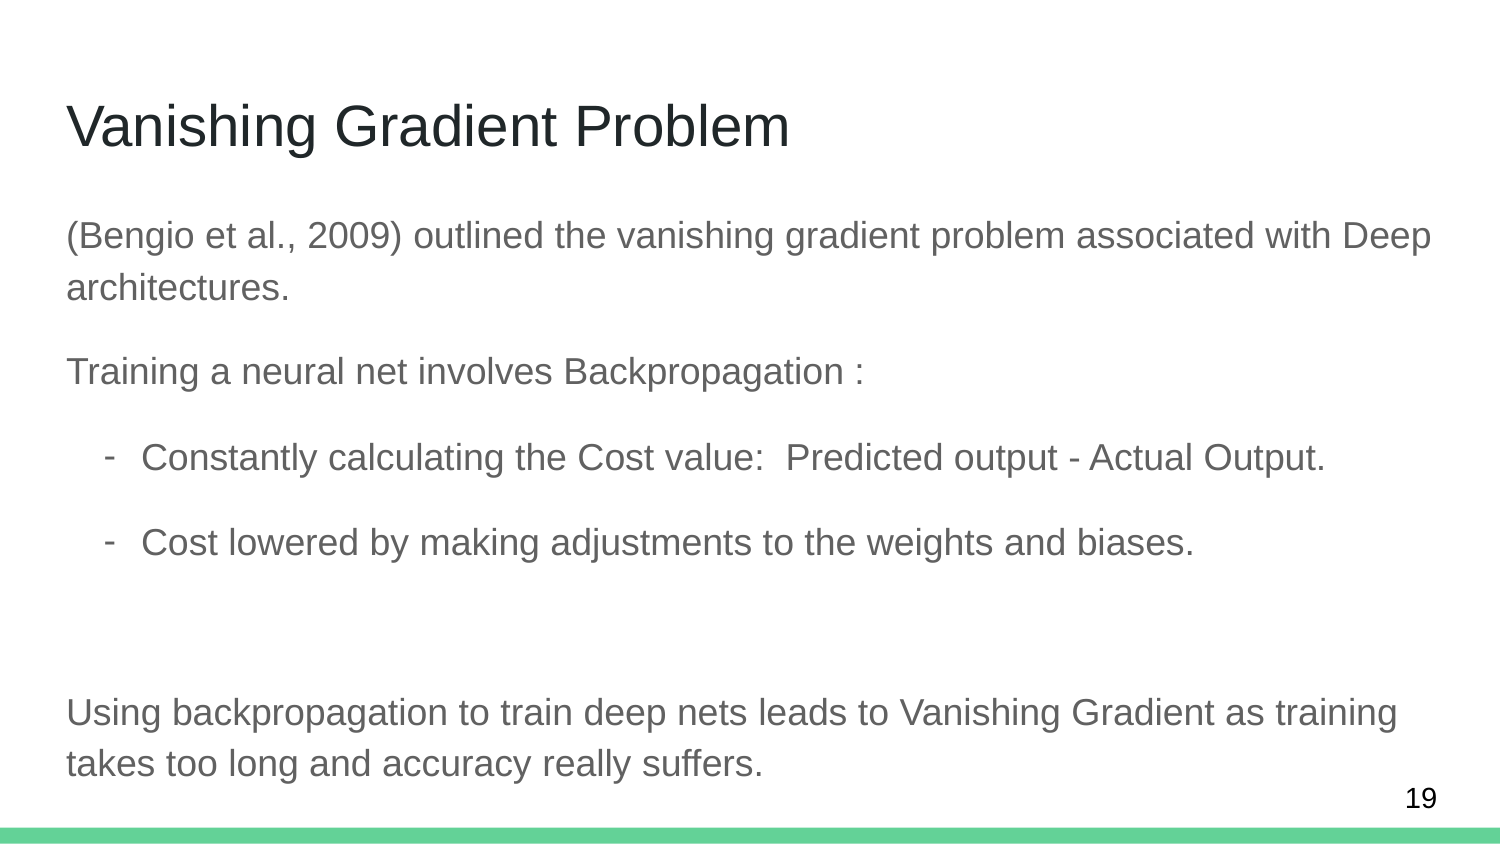

# Vanishing Gradient Problem
(Bengio et al., 2009) outlined the vanishing gradient problem associated with Deep architectures.
Training a neural net involves Backpropagation :
Constantly calculating the Cost value:  Predicted output - Actual Output.
Cost lowered by making adjustments to the weights and biases.

Using backpropagation to train deep nets leads to Vanishing Gradient as training takes too long and accuracy really suffers.
19